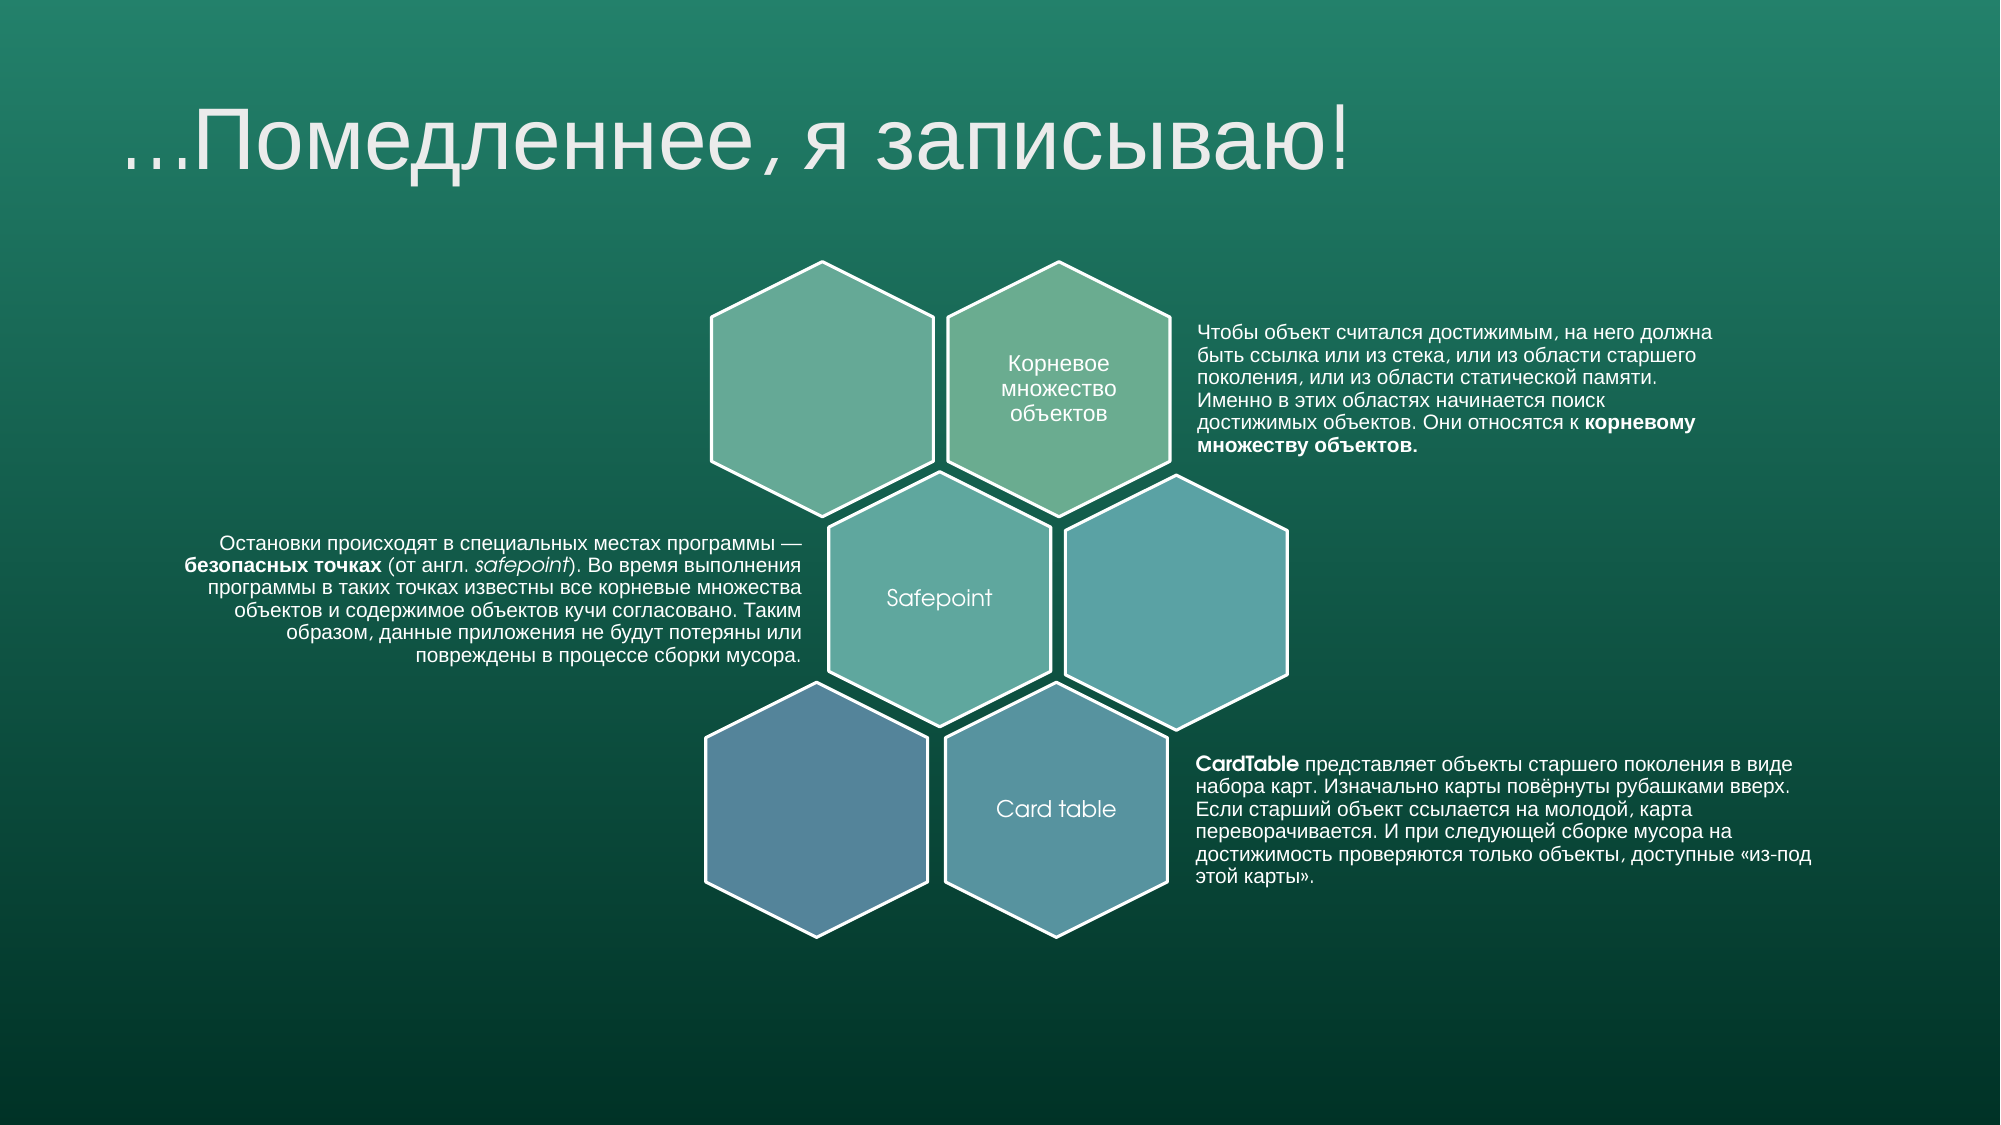

# …Помедленнее, я записываю!
Корневое множество объектов
Чтобы объект считался достижимым, на него должна быть ссылка или из стека, или из области старшего поколения, или из области статической памяти. Именно в этих областях начинается поиск достижимых объектов. Они относятся к корневому множеству объектов.

Safepoint
Остановки происходят в специальных местах программы — безопасных точках (от англ. safepoint). Во время выполнения программы в таких точках известны все корневые множества объектов и содержимое объектов кучи согласовано. Таким образом, данные приложения не будут потеряны или повреждены в процессе сборки мусора.

Card table
CardTable представляет объекты старшего поколения в виде набора карт. Изначально карты повёрнуты рубашками вверх. Если старший объект ссылается на молодой, карта переворачивается. И при следующей сборке мусора на достижимость проверяются только объекты, доступные «из-под этой карты».